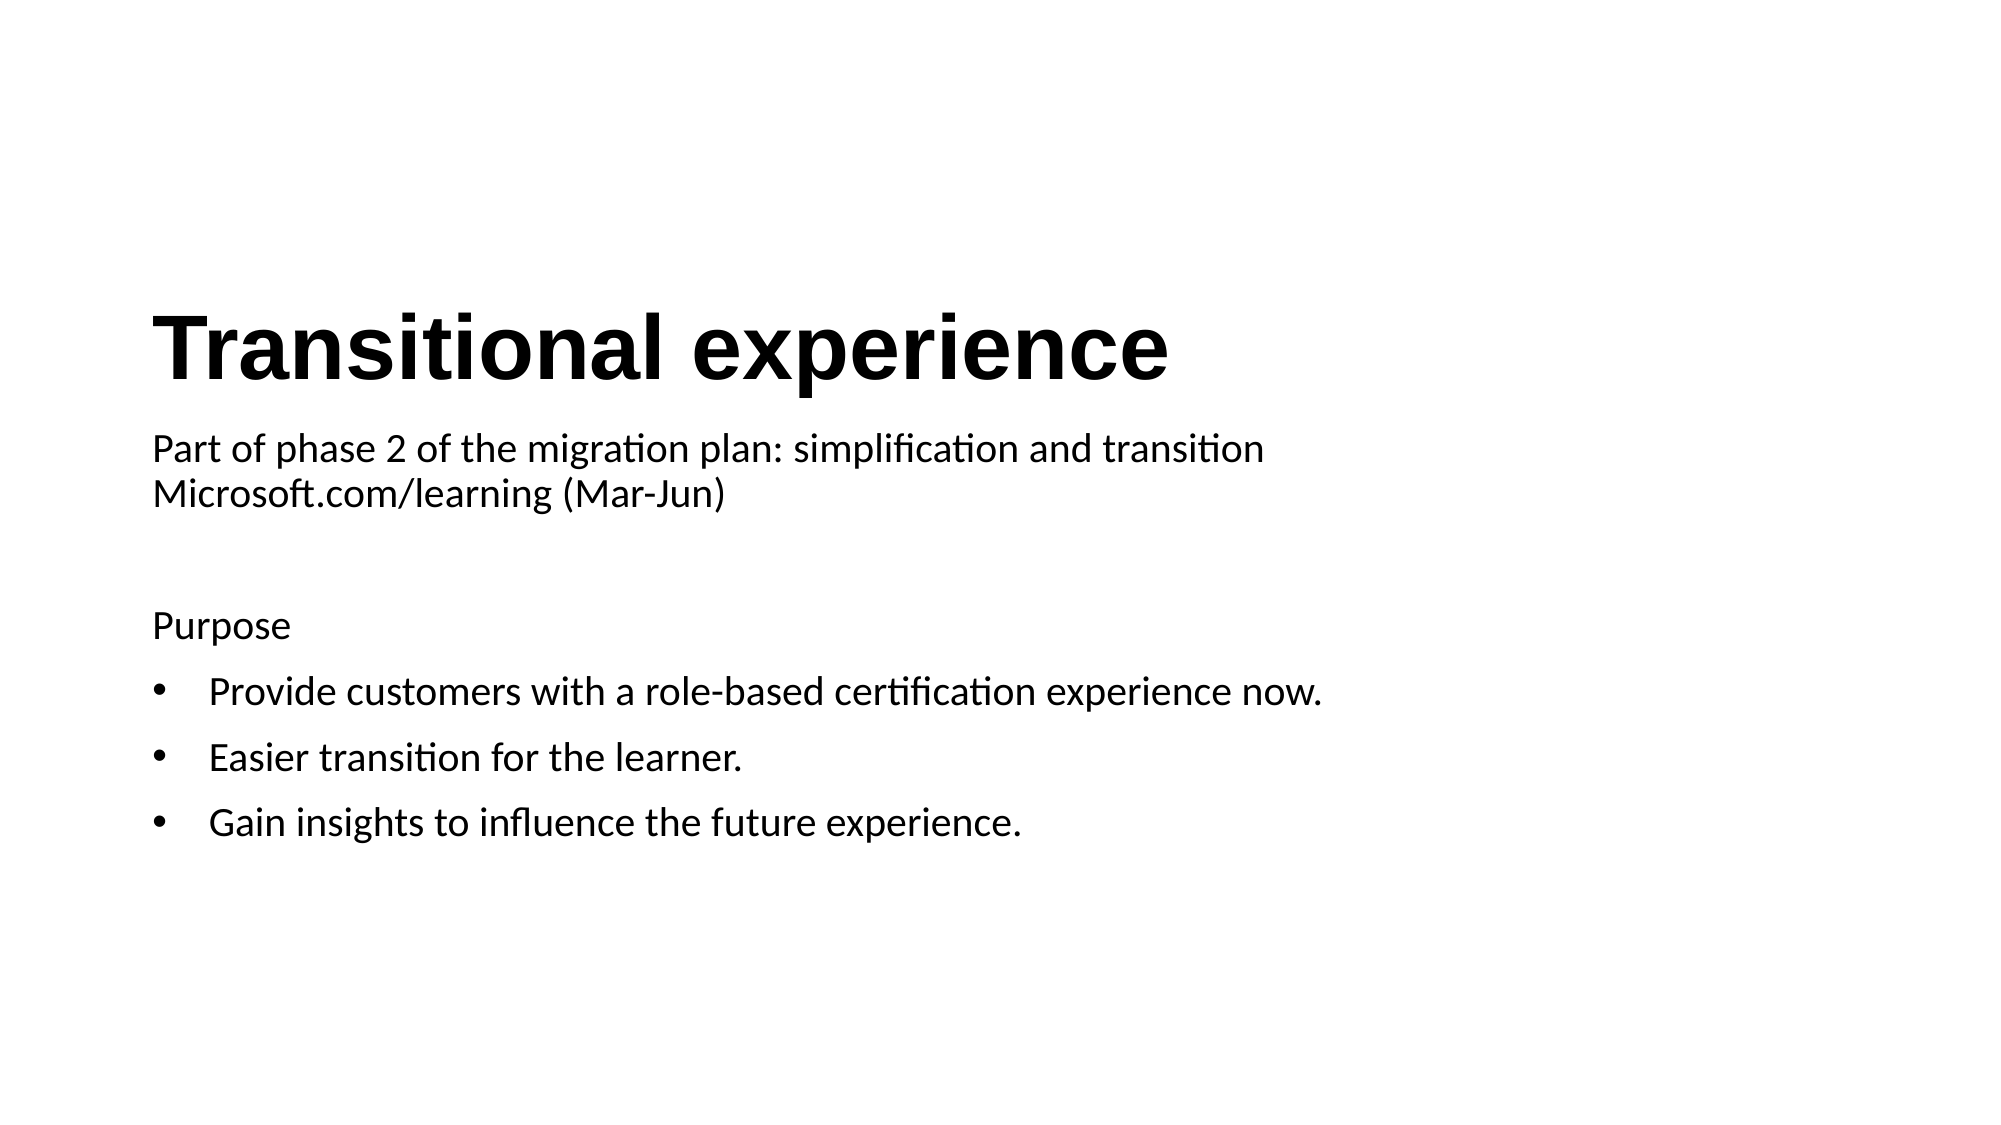

# Transitional experience
Part of phase 2 of the migration plan: simplification and transition
Microsoft.com/learning (Mar-Jun)

Purpose
Provide customers with a role-based certification experience now.
Easier transition for the learner.
Gain insights to influence the future experience.